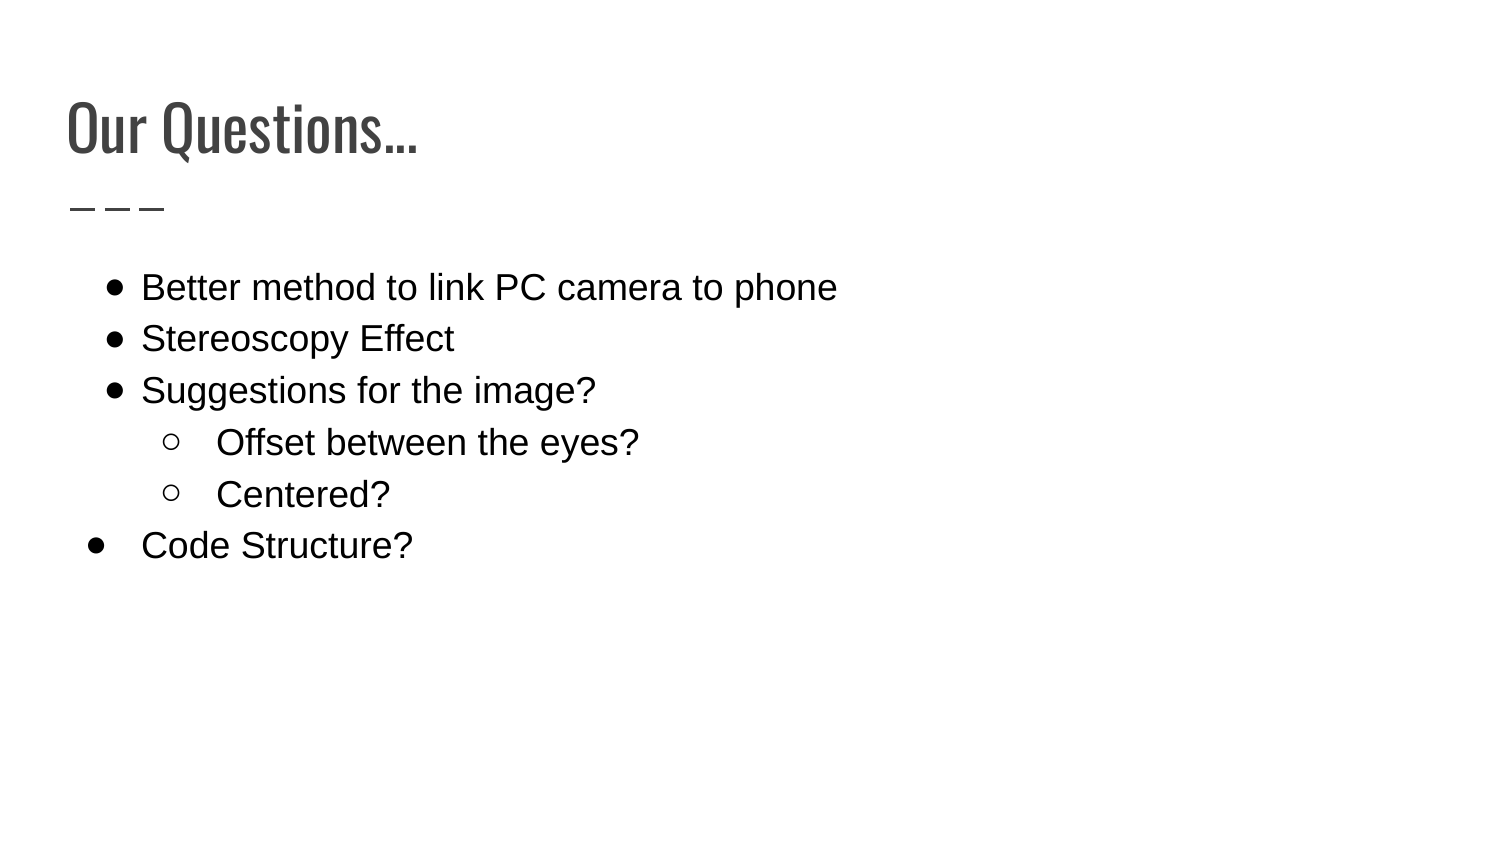

# Our Questions...
Better method to link PC camera to phone
Stereoscopy Effect
Suggestions for the image?
Offset between the eyes?
Centered?
Code Structure?